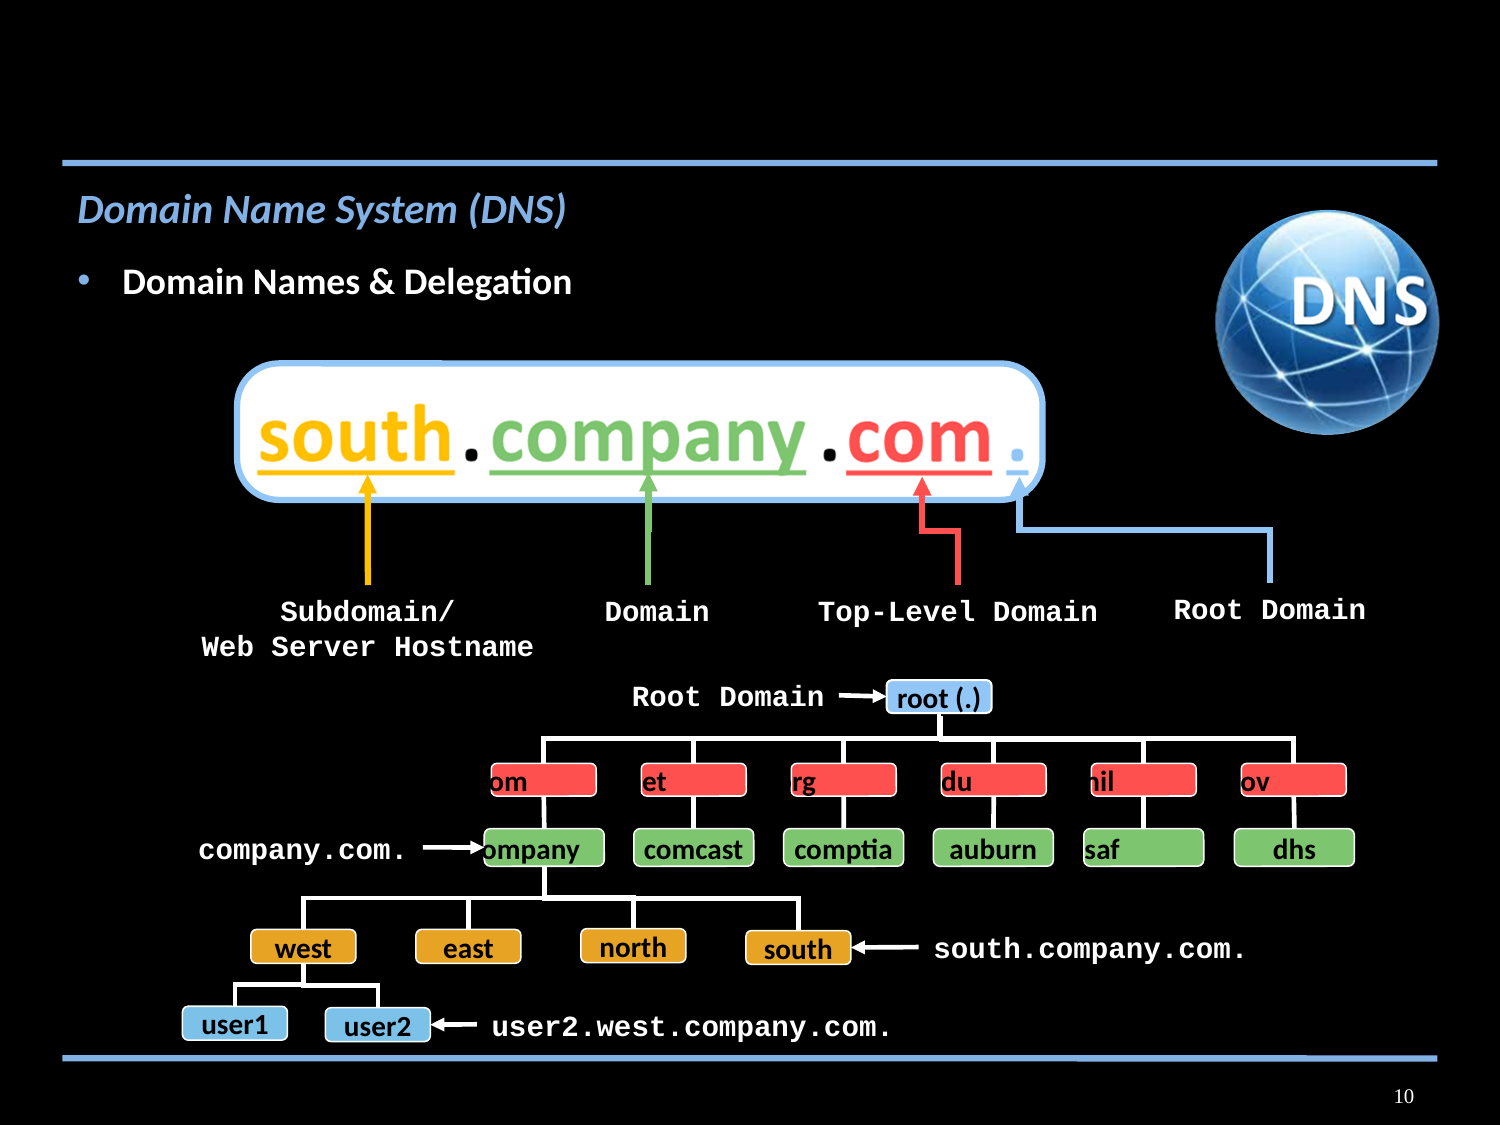

#
Domain Name System (DNS)
Domain Names & Delegation

Root Domain
Subdomain/
Web Server Hostname
 Domain
Top-Level Domain
Root Domain
root (.)
.com
.net
.org
.edu
.mil
.gov
company.com.
company
comcast
comptia
auburn
usaf
dhs
south.company.com.
north
west
east
south
user2.west.company.com.
user1
user2
10